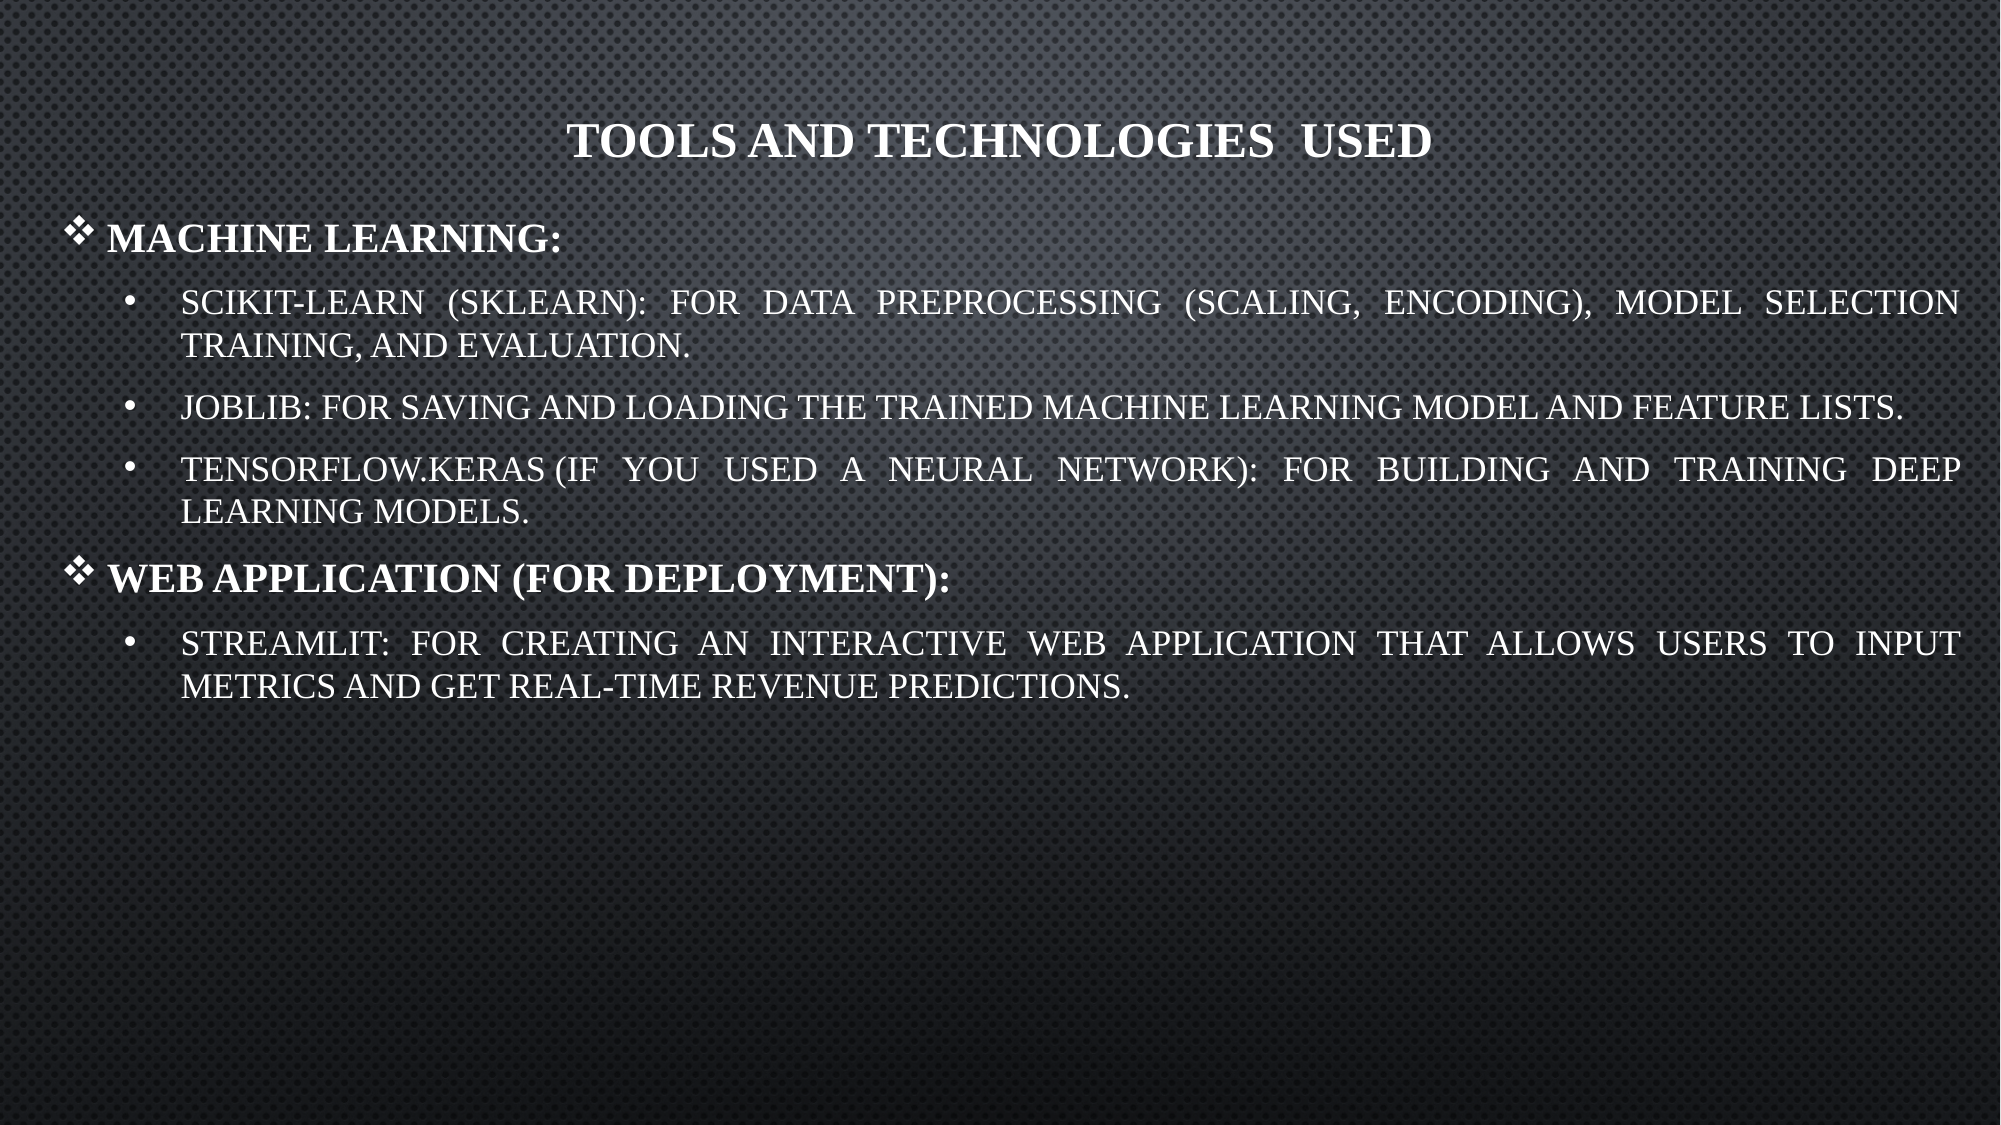

# Tools and technologies  used
Machine Learning:
scikit-learn (sklearn): For data preprocessing (scaling, encoding), model selection training, and evaluation.
joblib: For saving and loading the trained machine learning model and feature lists.
tensorflow.keras (if you used a neural network): For building and training deep learning models.
Web Application (for deployment):
Streamlit: For creating an interactive web application that allows users to input metrics and get real-time revenue predictions.